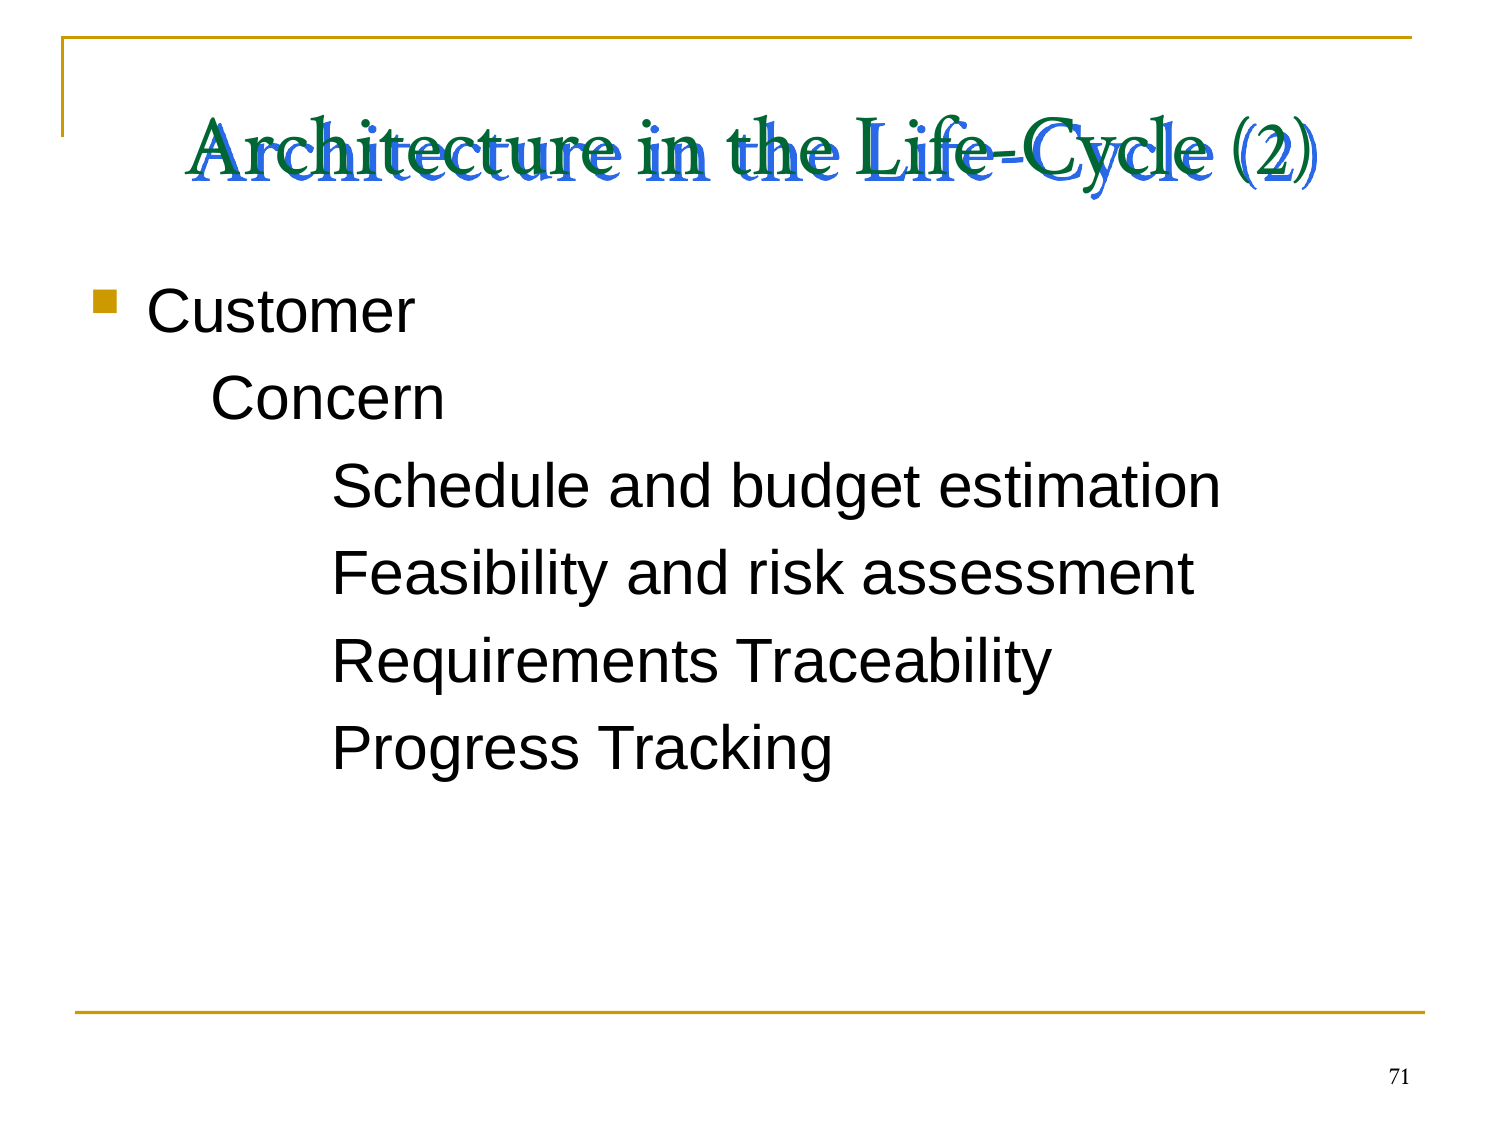

# Architecture in the Life-Cycle (2)
Customer
       Concern
              Schedule and budget estimation
              Feasibility and risk assessment
              Requirements Traceability
              Progress Tracking
71